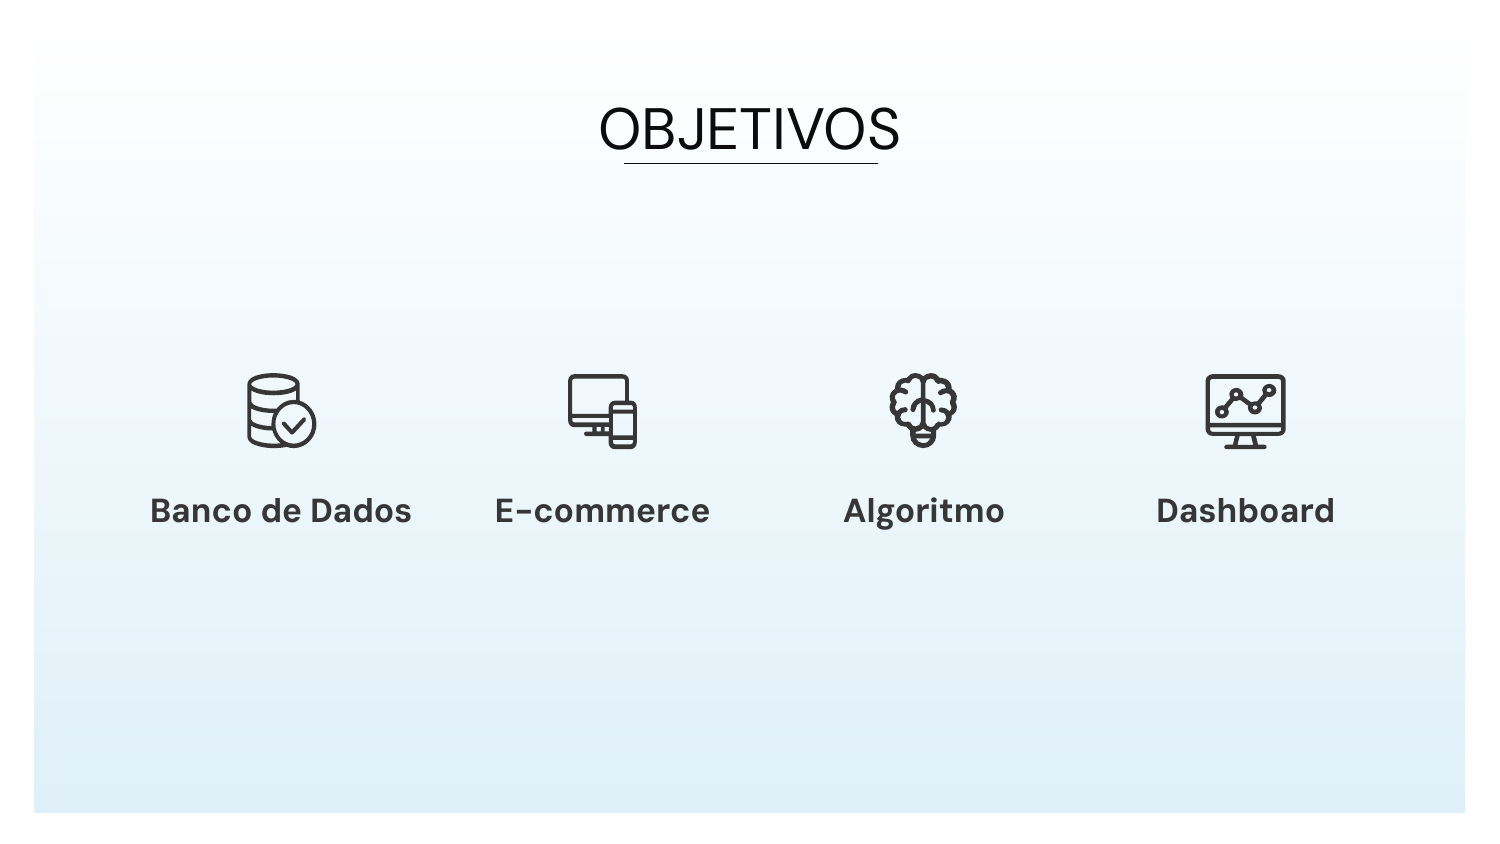

OBJETIVOS

# E-commerce
Algoritmo
Banco de Dados
Dashboard